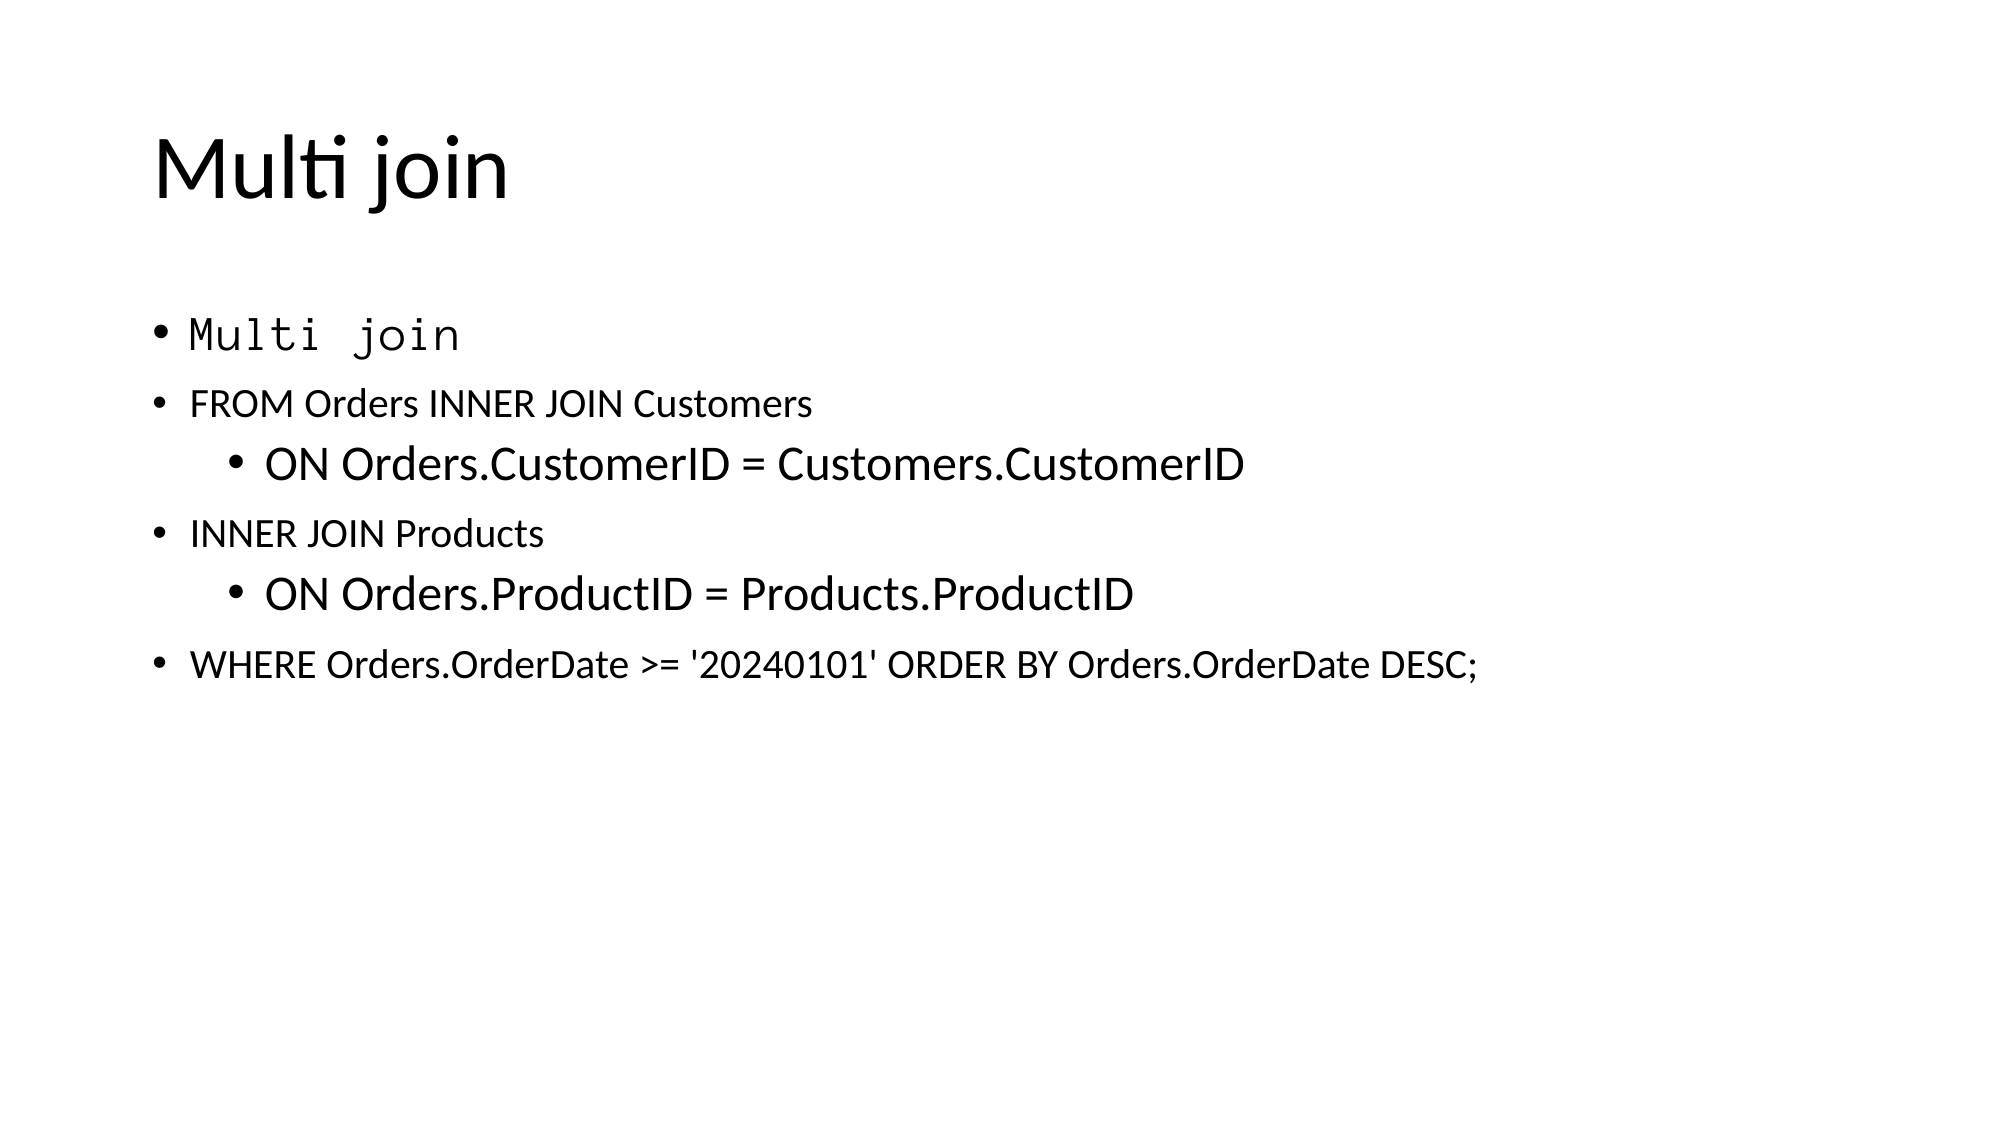

# Multi join
Multi join
FROM Orders INNER JOIN Customers
ON Orders.CustomerID = Customers.CustomerID
INNER JOIN Products
ON Orders.ProductID = Products.ProductID
WHERE Orders.OrderDate >= '20240101' ORDER BY Orders.OrderDate DESC;